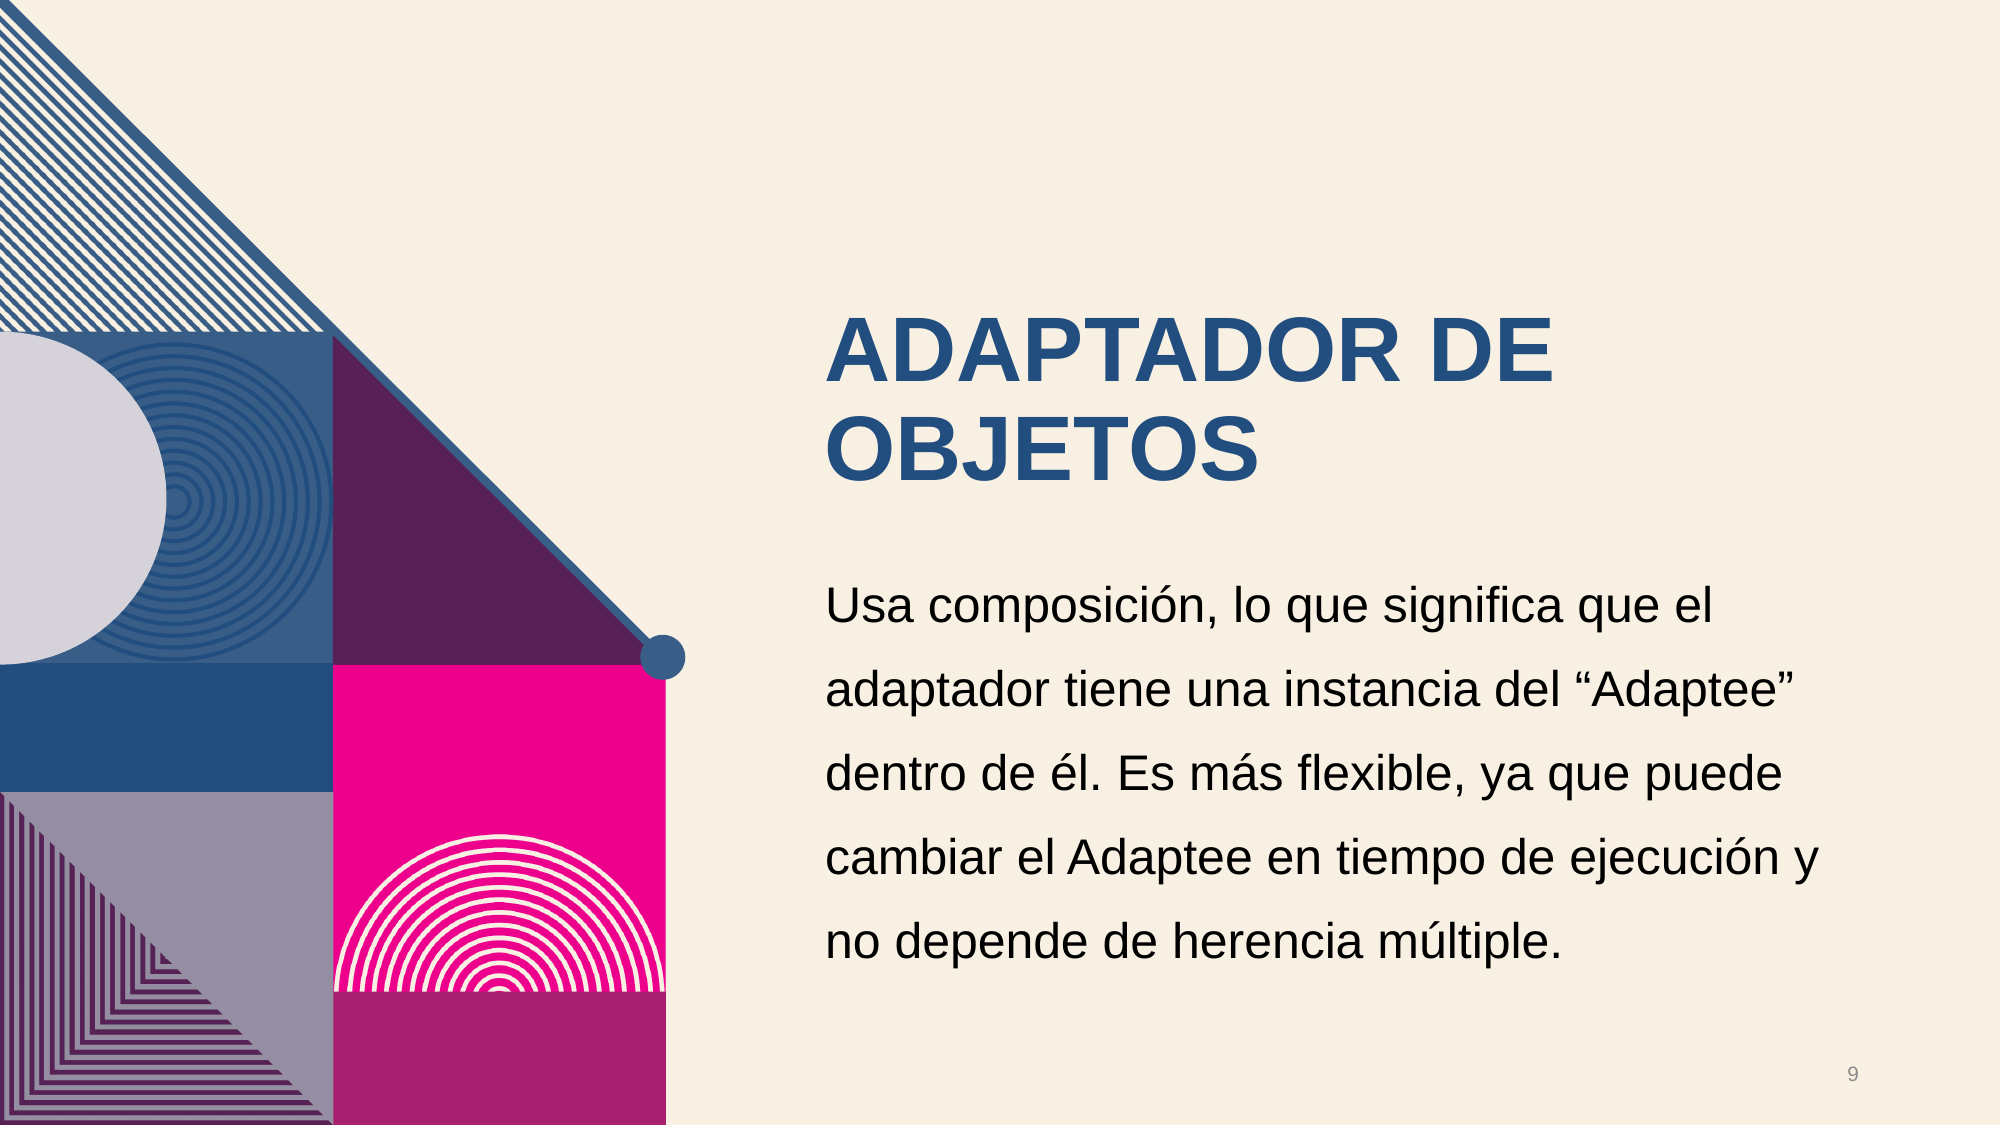

# Adaptador de objetos
Usa composición, lo que significa que el adaptador tiene una instancia del “Adaptee” dentro de él. Es más flexible, ya que puede cambiar el Adaptee en tiempo de ejecución y no depende de herencia múltiple.
9